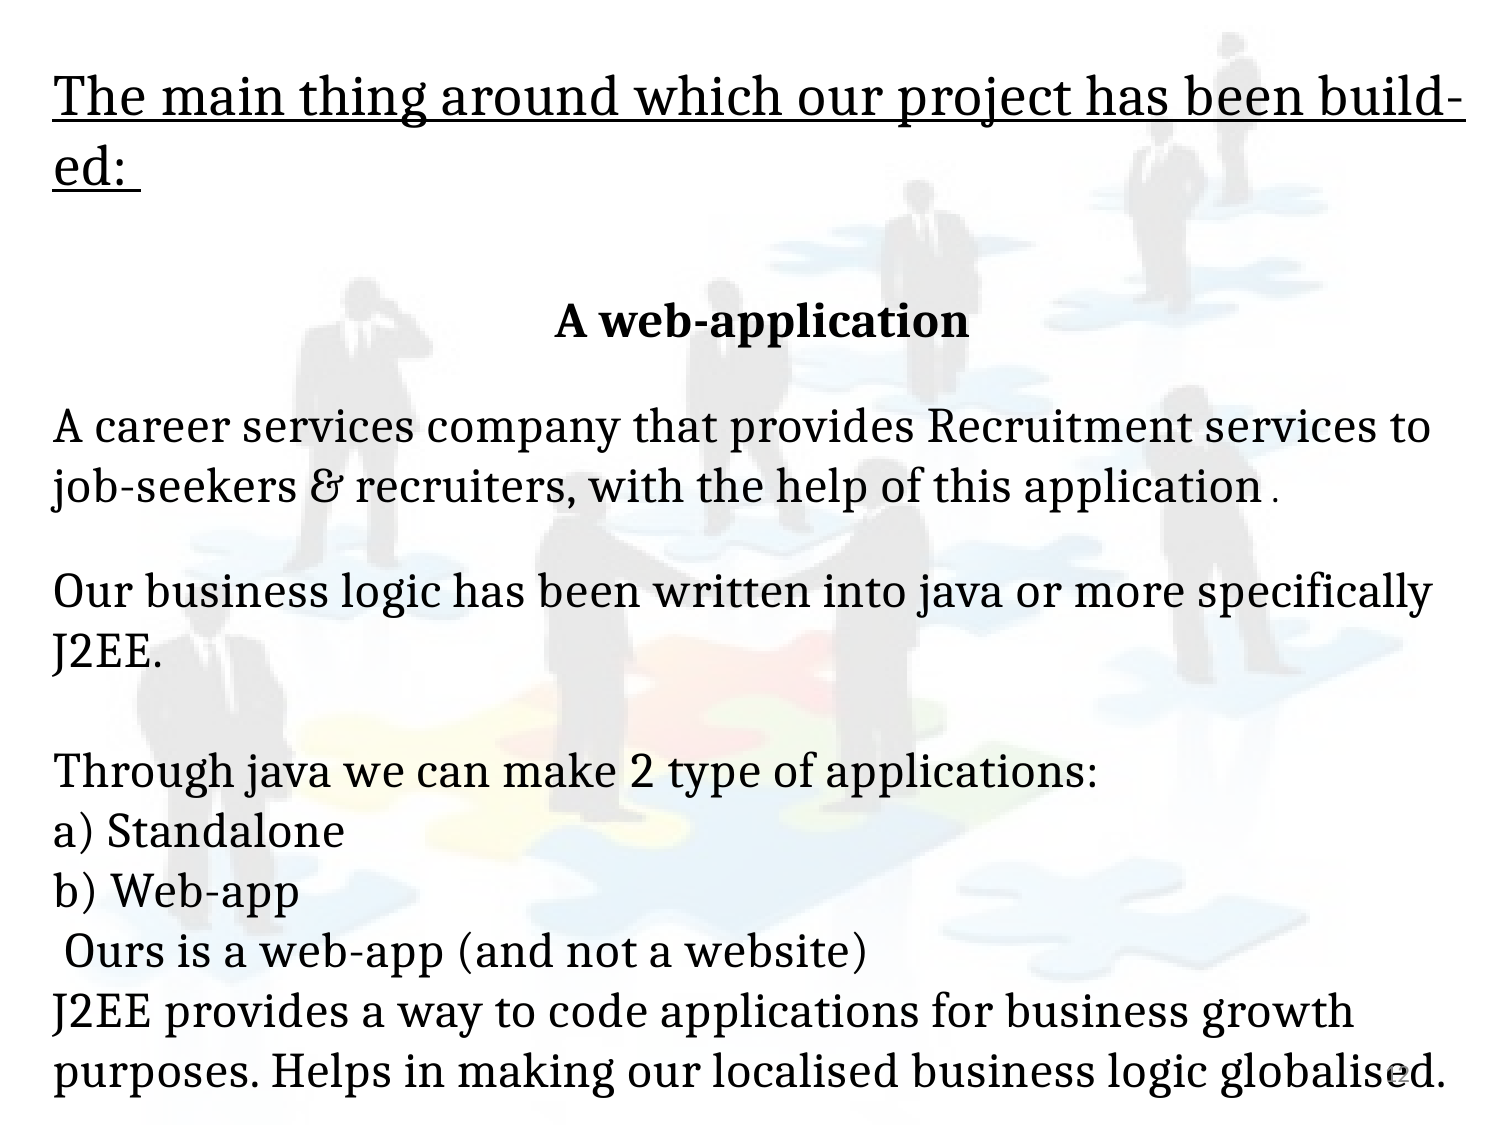

The main thing around which our project has been build-ed:

A web-application

A career services company that provides Recruitment services to job-seekers & recruiters, with the help of this application .

Our business logic has been written into java or more specifically J2EE.

Through java we can make 2 type of applications:
a) Standalone
b) Web-app
 Ours is a web-app (and not a website)
J2EE provides a way to code applications for business growth purposes. Helps in making our localised business logic globalised.
12